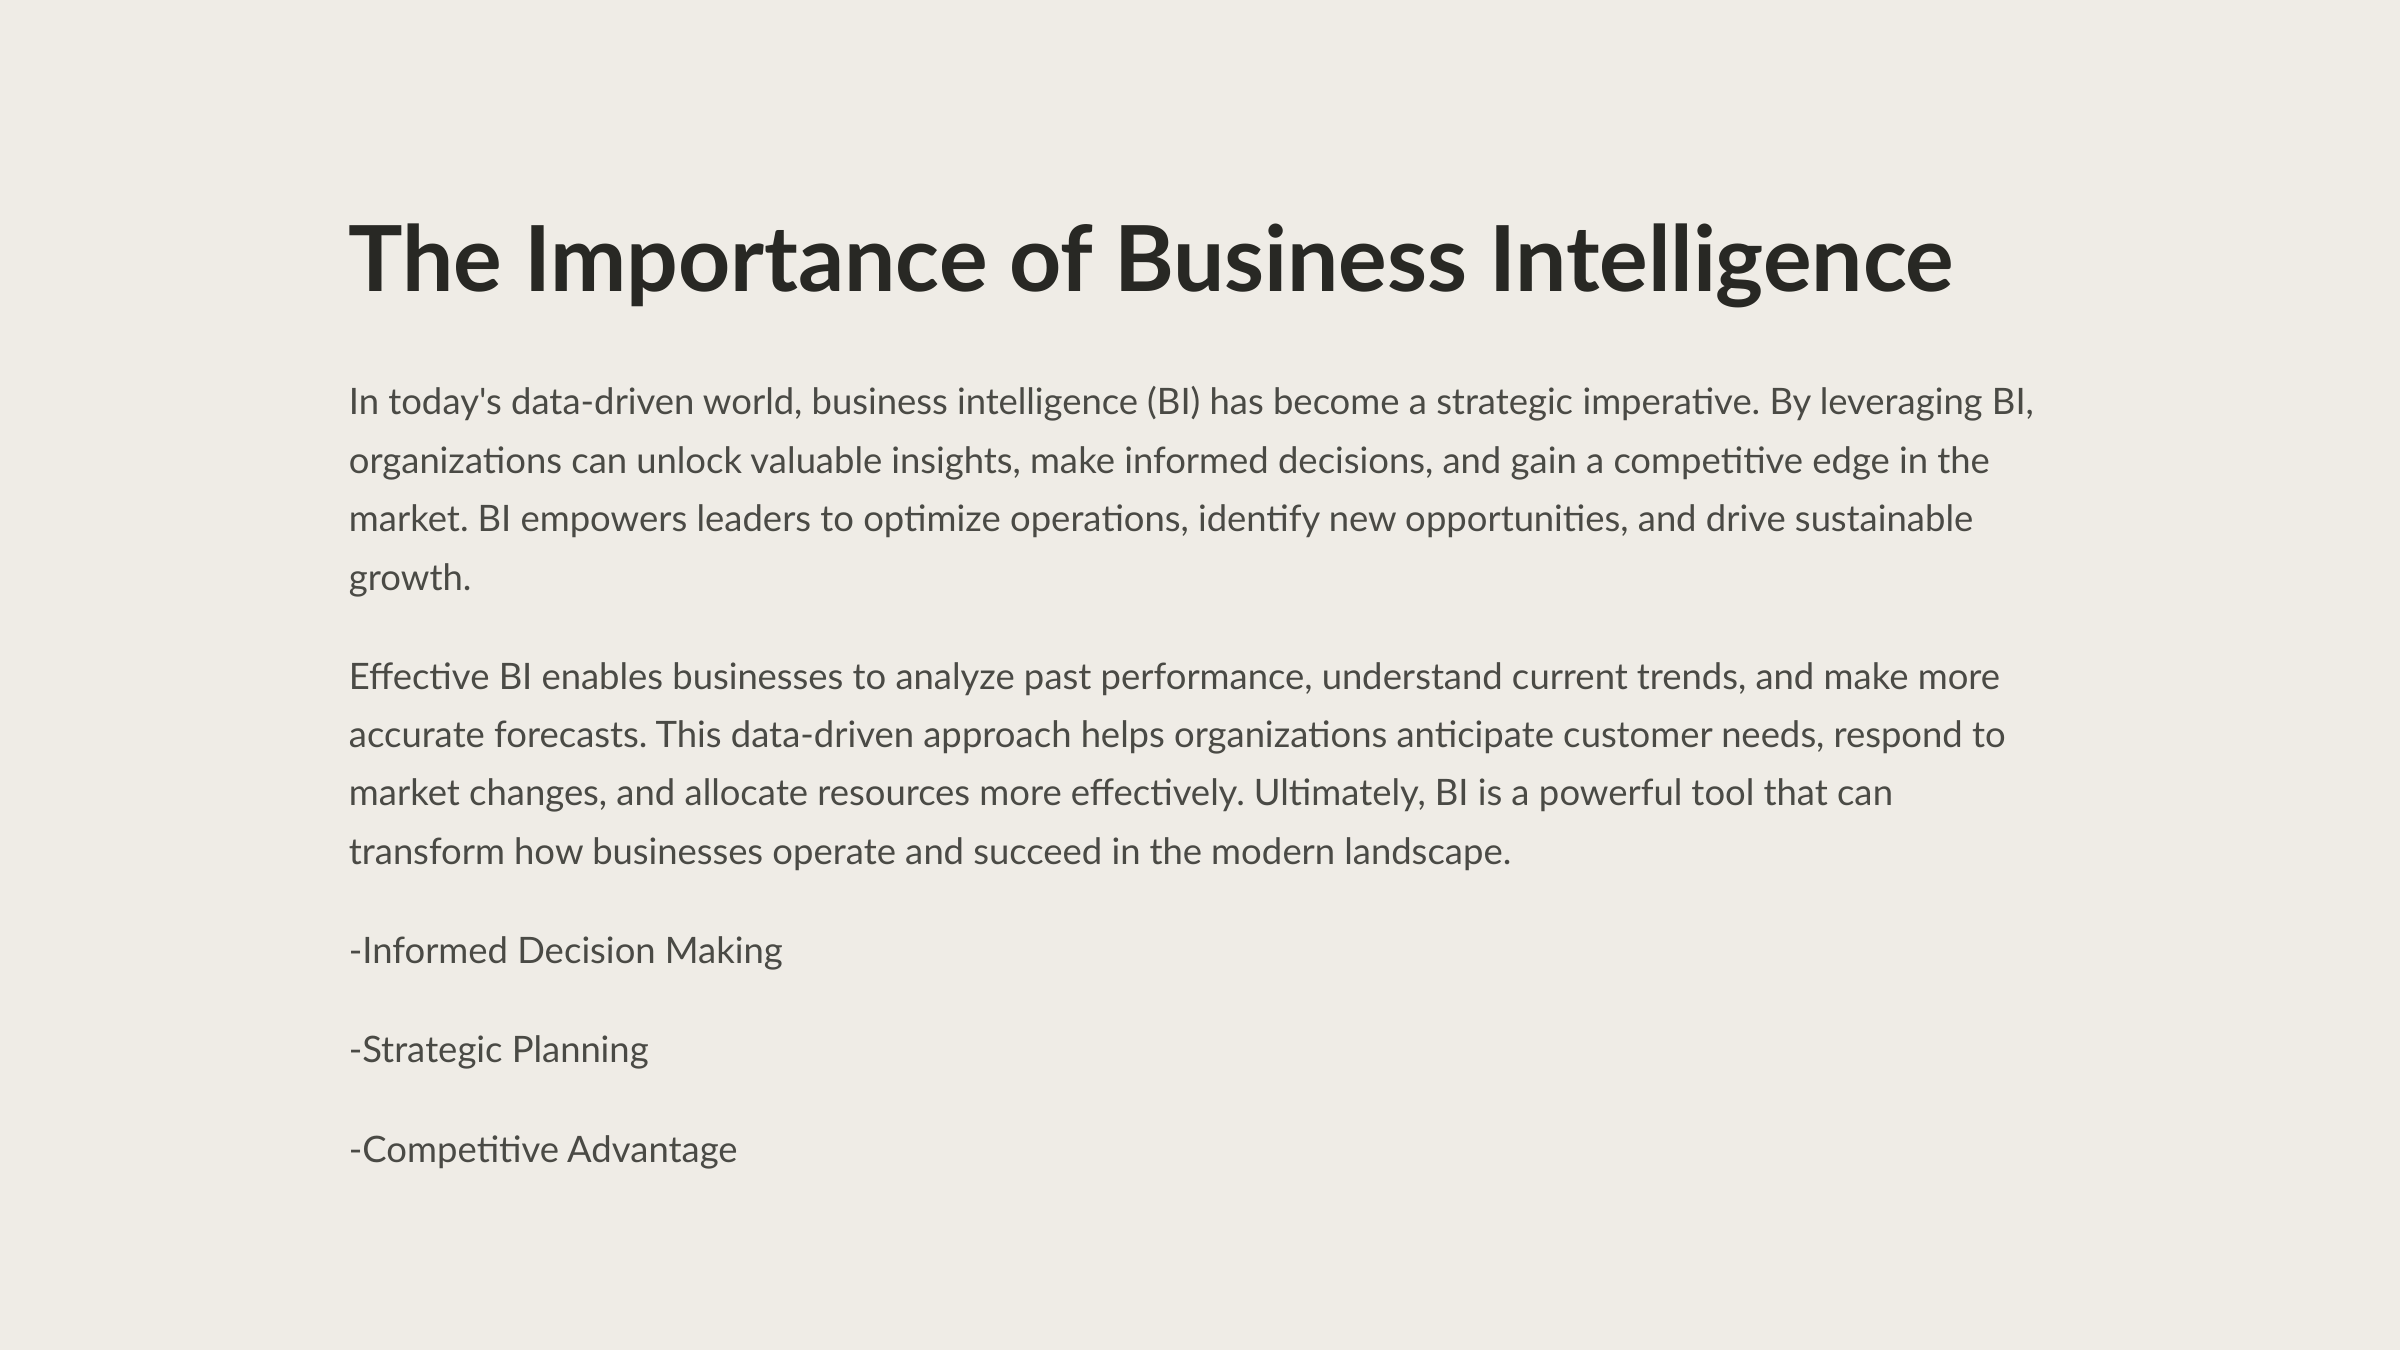

The Importance of Business Intelligence
In today's data-driven world, business intelligence (BI) has become a strategic imperative. By leveraging BI, organizations can unlock valuable insights, make informed decisions, and gain a competitive edge in the market. BI empowers leaders to optimize operations, identify new opportunities, and drive sustainable growth.
Effective BI enables businesses to analyze past performance, understand current trends, and make more accurate forecasts. This data-driven approach helps organizations anticipate customer needs, respond to market changes, and allocate resources more effectively. Ultimately, BI is a powerful tool that can transform how businesses operate and succeed in the modern landscape.
-Informed Decision Making
-Strategic Planning
-Competitive Advantage